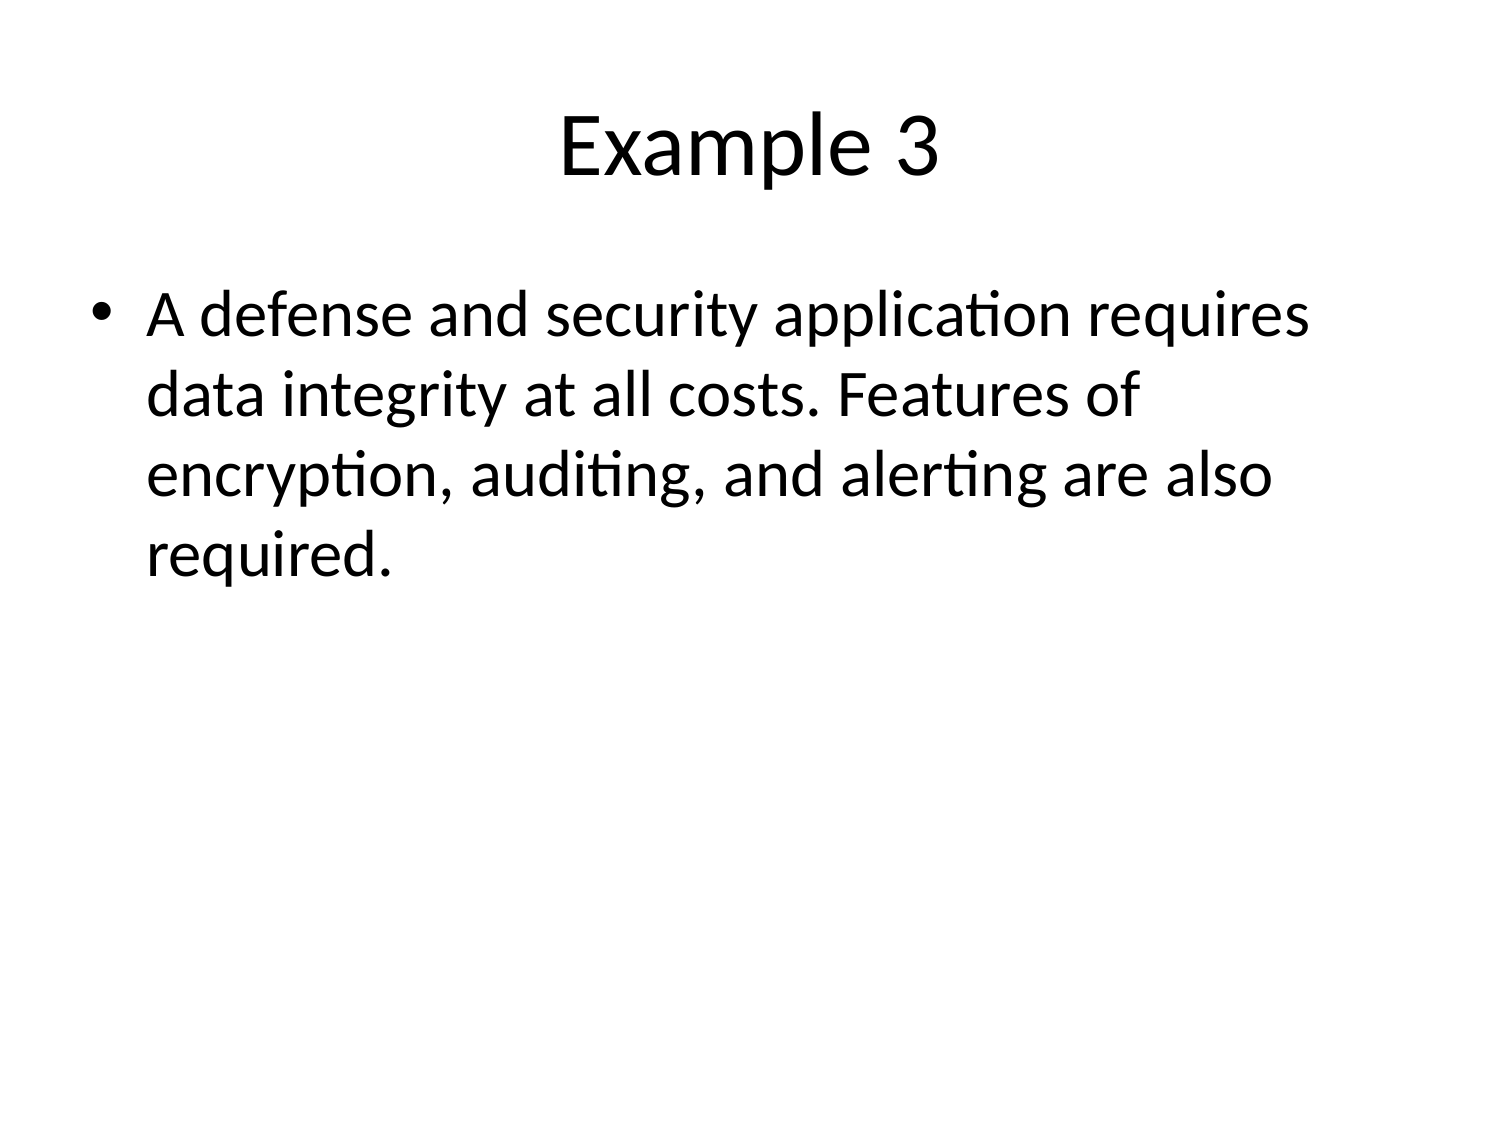

# Example 3
A defense and security application requires data integrity at all costs. Features of encryption, auditing, and alerting are also required.